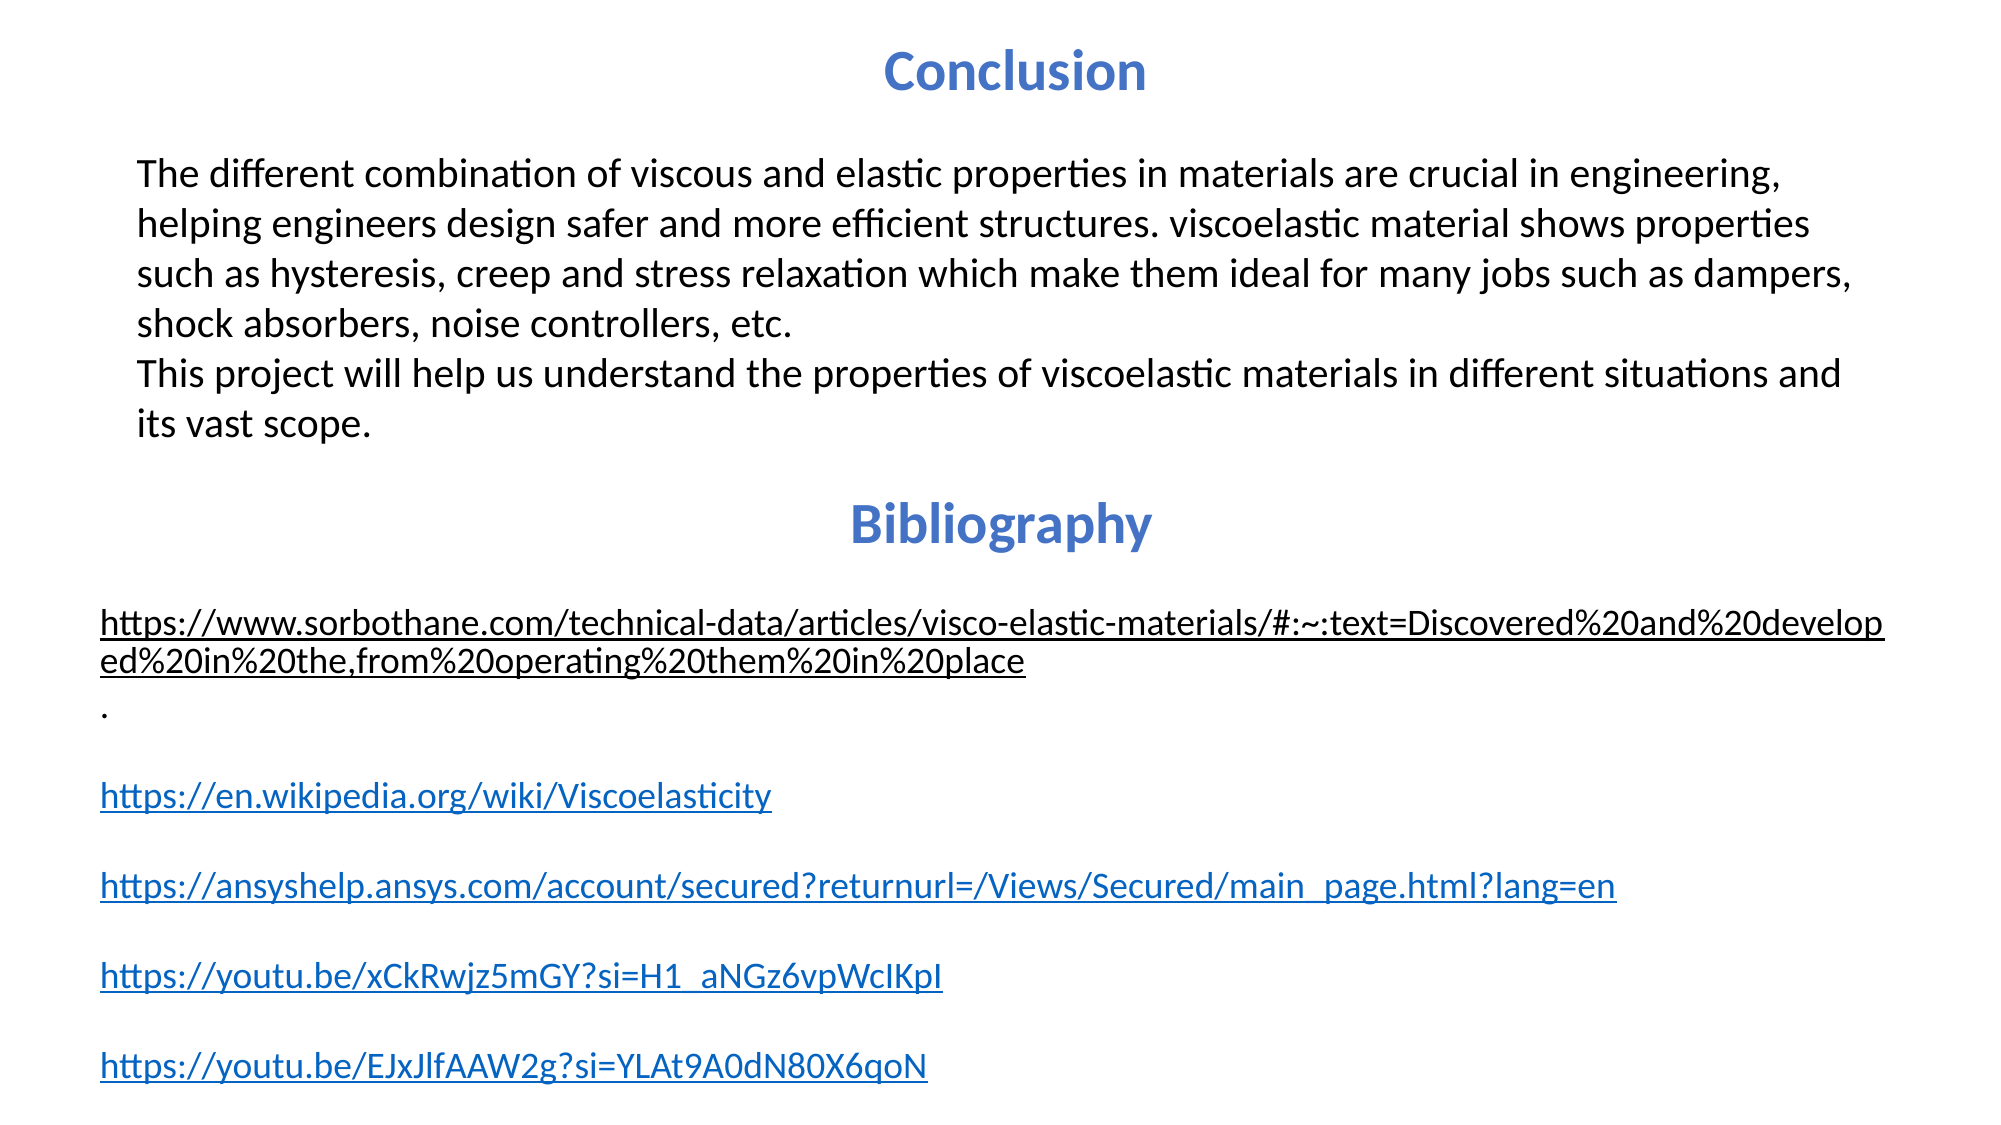

Conclusion
The different combination of viscous and elastic properties in materials are crucial in engineering, helping engineers design safer and more efficient structures. viscoelastic material shows properties such as hysteresis, creep and stress relaxation which make them ideal for many jobs such as dampers, shock absorbers, noise controllers, etc.
This project will help us understand the properties of viscoelastic materials in different situations and its vast scope.

Bibliography
https://www.sorbothane.com/technical-data/articles/visco-elastic-materials/#:~:text=Discovered%20and%20developed%20in%20the,from%20operating%20them%20in%20place.

https://en.wikipedia.org/wiki/Viscoelasticity

https://ansyshelp.ansys.com/account/secured?returnurl=/Views/Secured/main_page.html?lang=en

https://youtu.be/xCkRwjz5mGY?si=H1_aNGz6vpWcIKpI

https://youtu.be/EJxJlfAAW2g?si=YLAt9A0dN80X6qoN